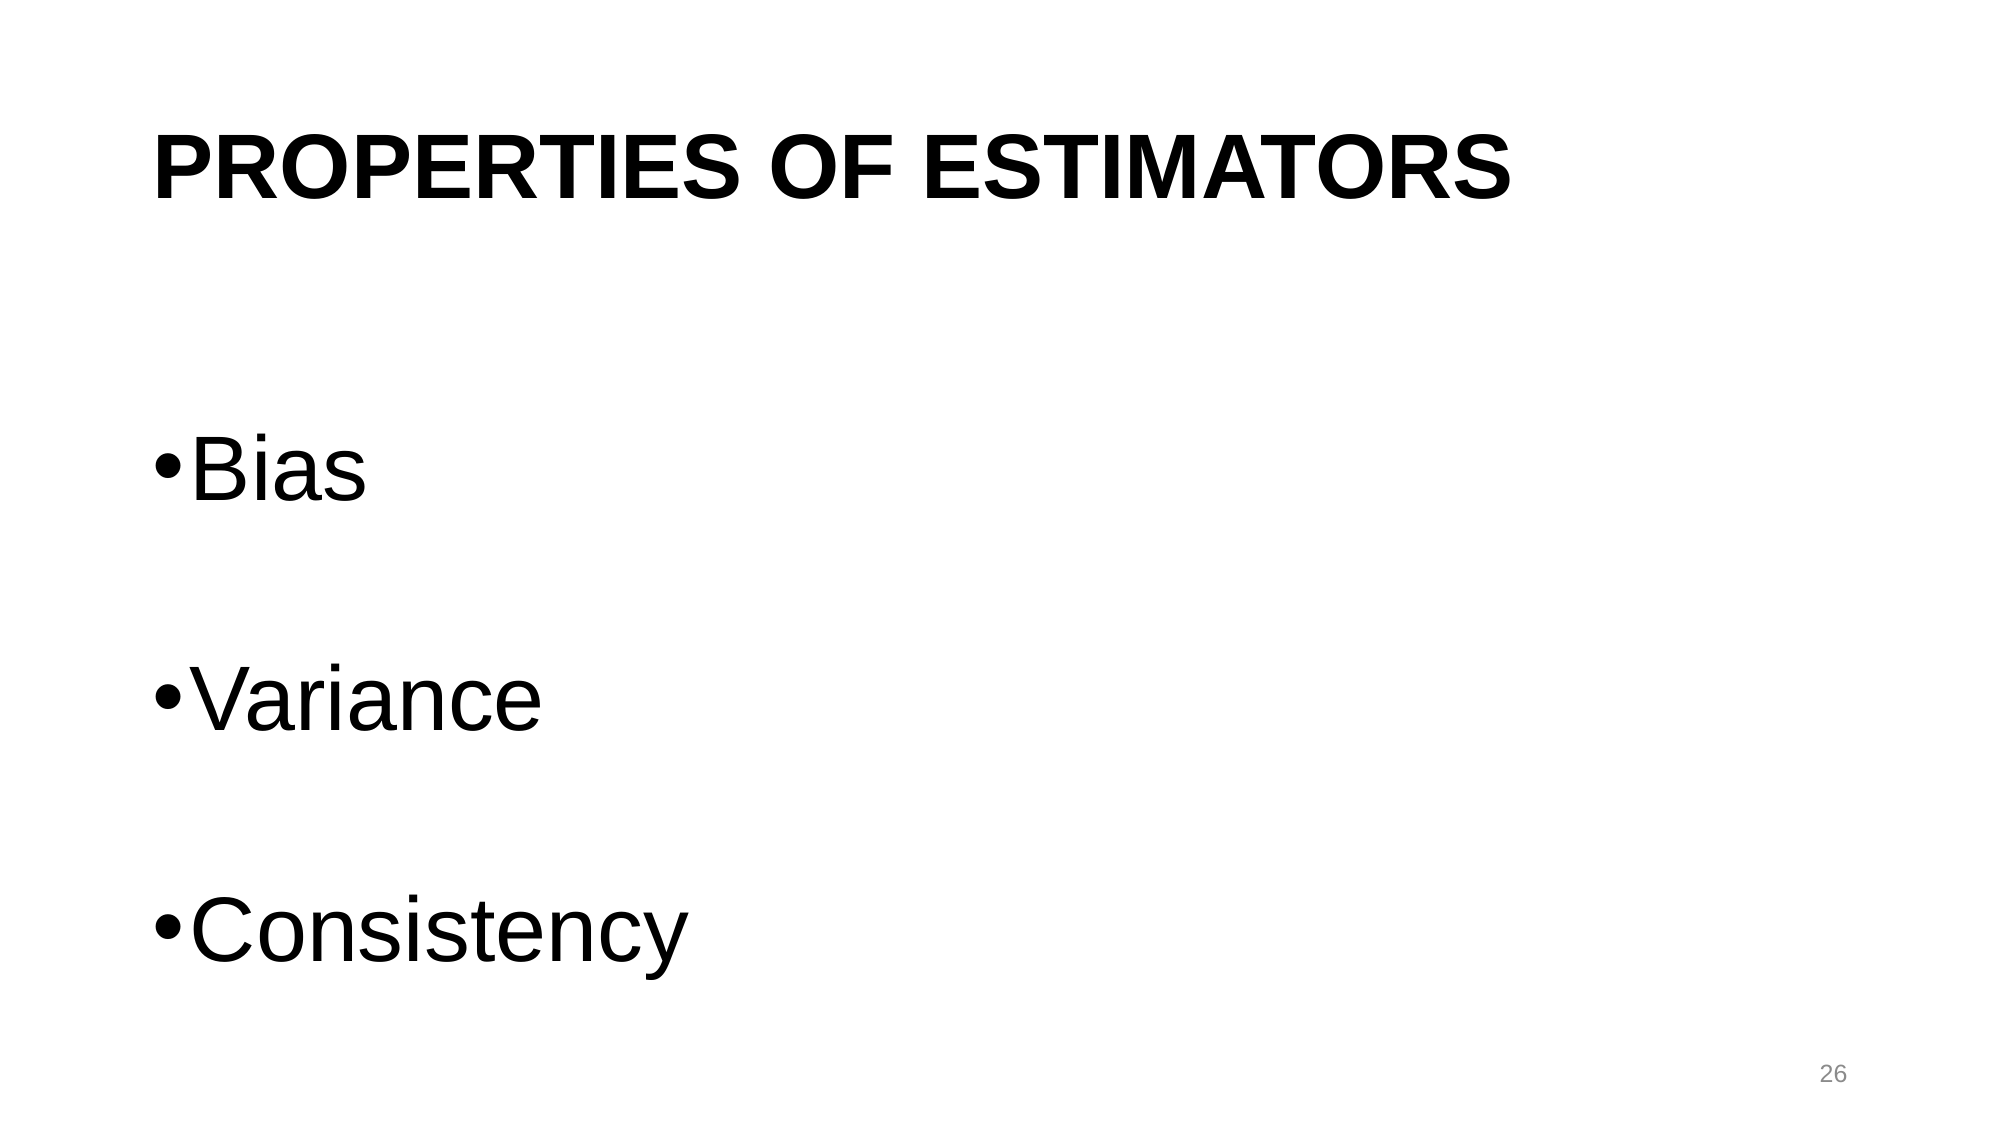

# PROPERTIES OF ESTIMATORS
Bias

Variance

Consistency
26